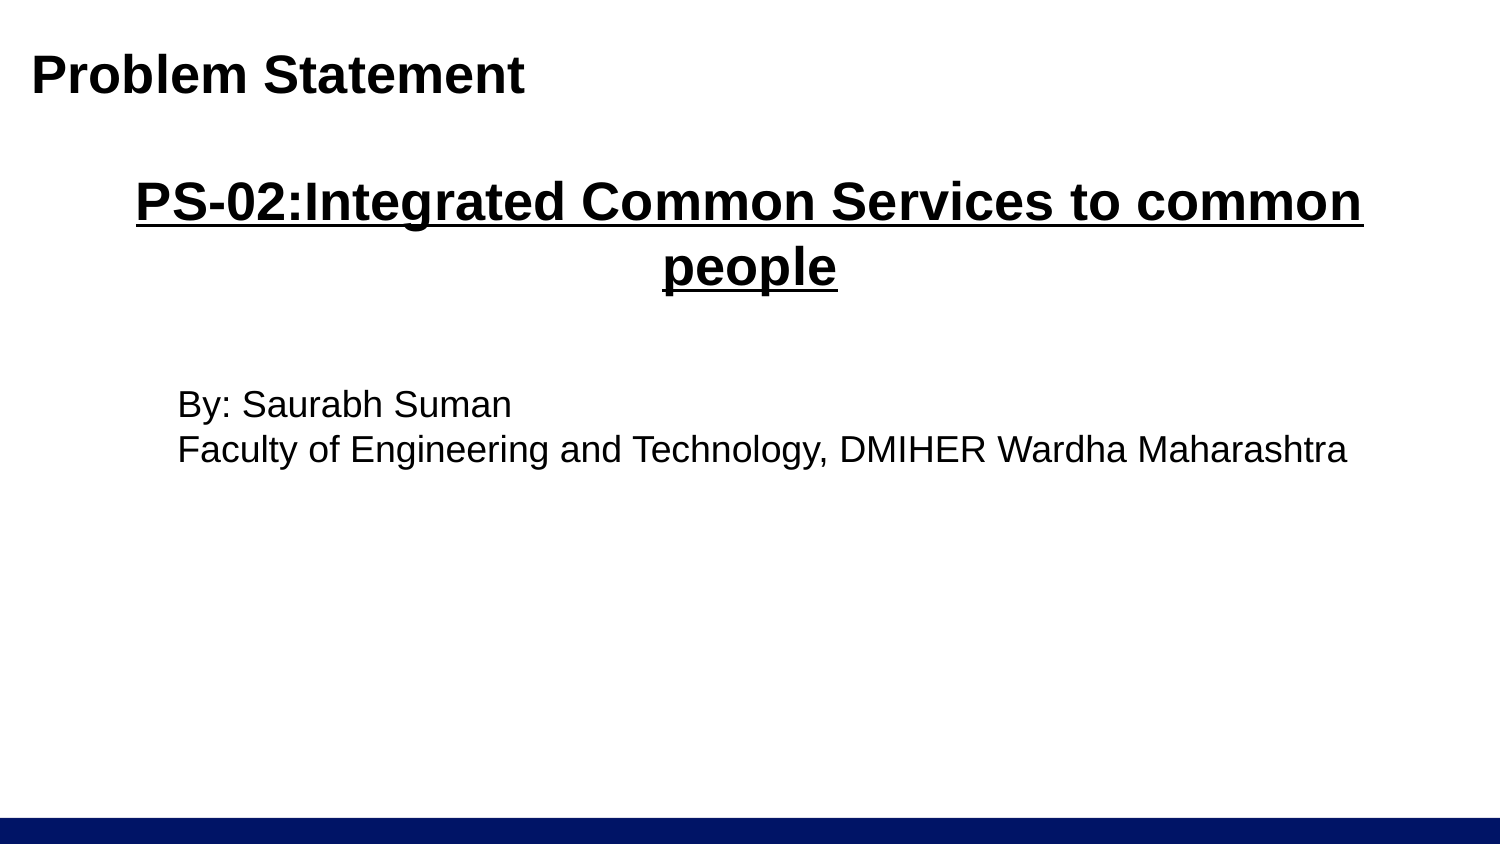

# Problem Statement
PS-02:Integrated Common Services to common people
By: Saurabh Suman
Faculty of Engineering and Technology, DMIHER Wardha Maharashtra